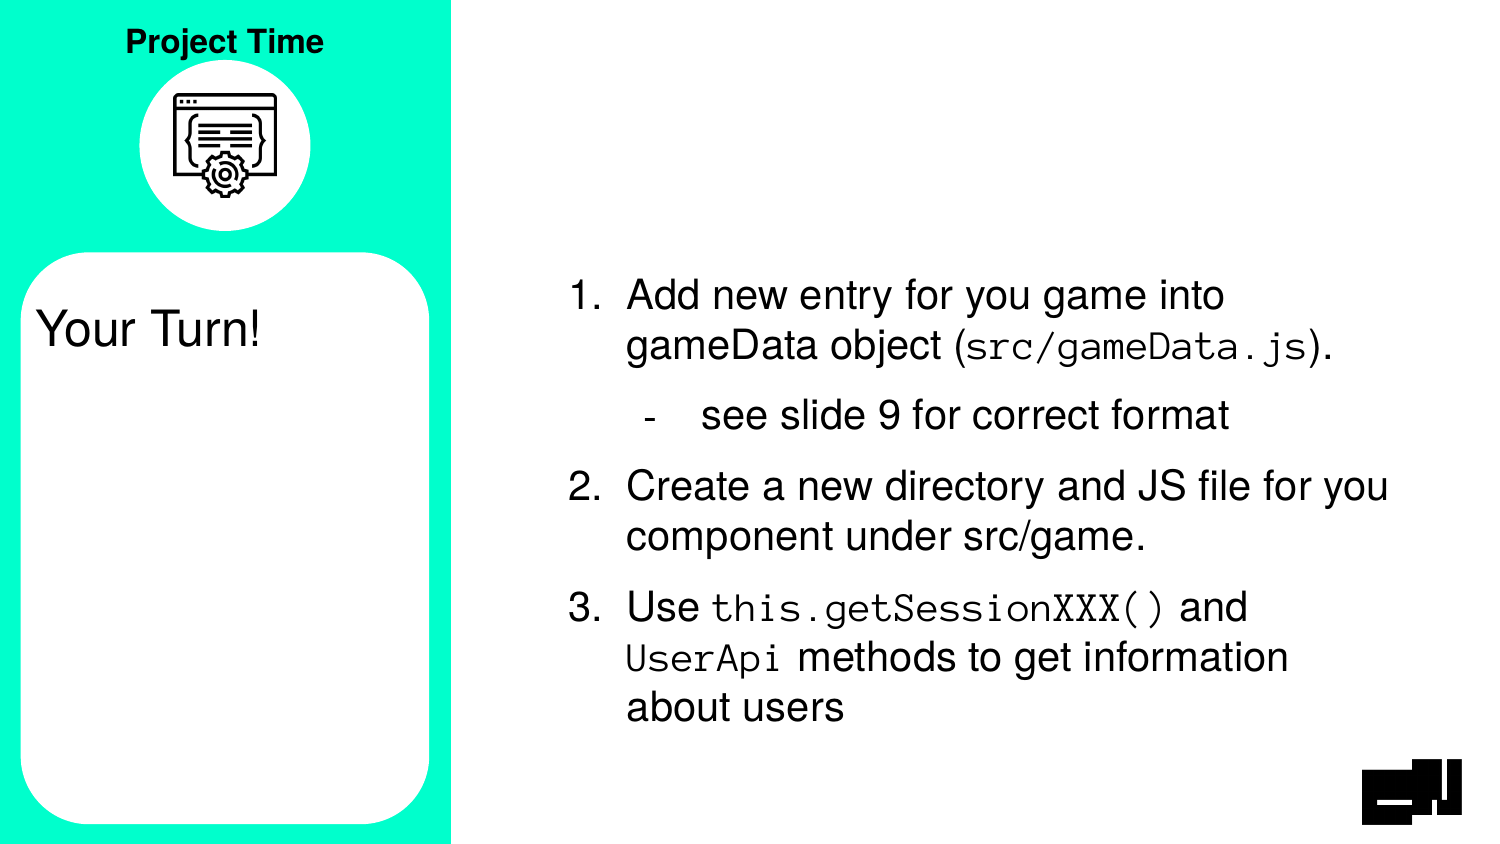

Add new entry for you game into gameData object (src/gameData.js).
see slide 9 for correct format
Create a new directory and JS file for you component under src/game.
Use this.getSessionXXX() and UserApi methods to get information about users
# Your Turn!